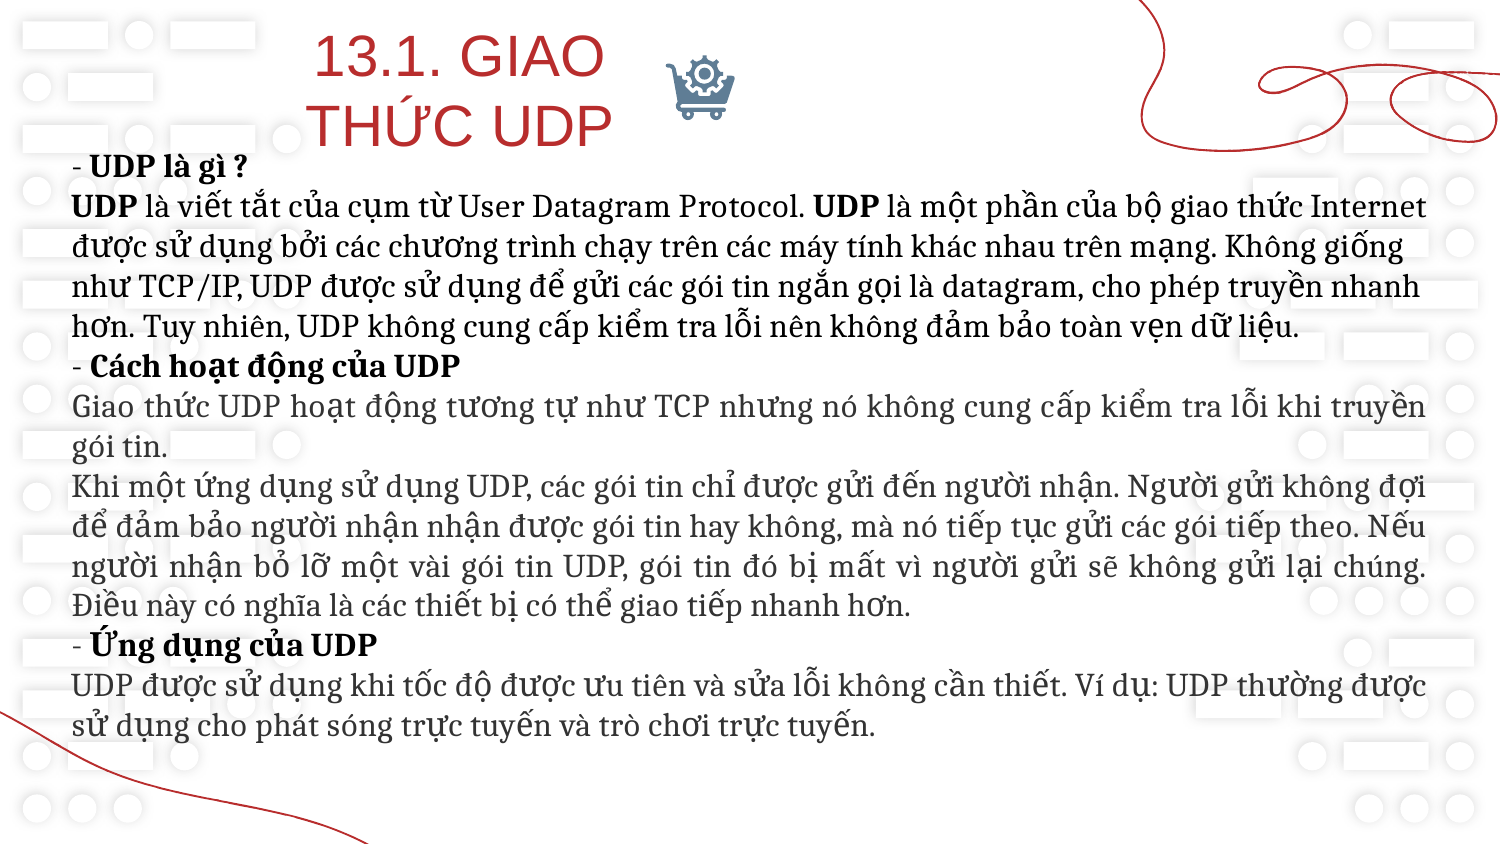

# 13.1. GIAO THỨC UDP

- UDP là gì ?
UDP là viết tắt của cụm từ User Datagram Protocol. UDP là một phần của bộ giao thức Internet được sử dụng bởi các chương trình chạy trên các máy tính khác nhau trên mạng. Không giống như TCP/IP, UDP được sử dụng để gửi các gói tin ngắn gọi là datagram, cho phép truyền nhanh hơn. Tuy nhiên, UDP không cung cấp kiểm tra lỗi nên không đảm bảo toàn vẹn dữ liệu.
- Cách hoạt động của UDP
Giao thức UDP hoạt động tương tự như TCP nhưng nó không cung cấp kiểm tra lỗi khi truyền gói tin.
Khi một ứng dụng sử dụng UDP, các gói tin chỉ được gửi đến người nhận. Người gửi không đợi để đảm bảo người nhận nhận được gói tin hay không, mà nó tiếp tục gửi các gói tiếp theo. Nếu người nhận bỏ lỡ một vài gói tin UDP, gói tin đó bị mất vì người gửi sẽ không gửi lại chúng. Điều này có nghĩa là các thiết bị có thể giao tiếp nhanh hơn.
- Ứng dụng của UDP
UDP được sử dụng khi tốc độ được ưu tiên và sửa lỗi không cần thiết. Ví dụ: UDP thường được sử dụng cho phát sóng trực tuyến và trò chơi trực tuyến.